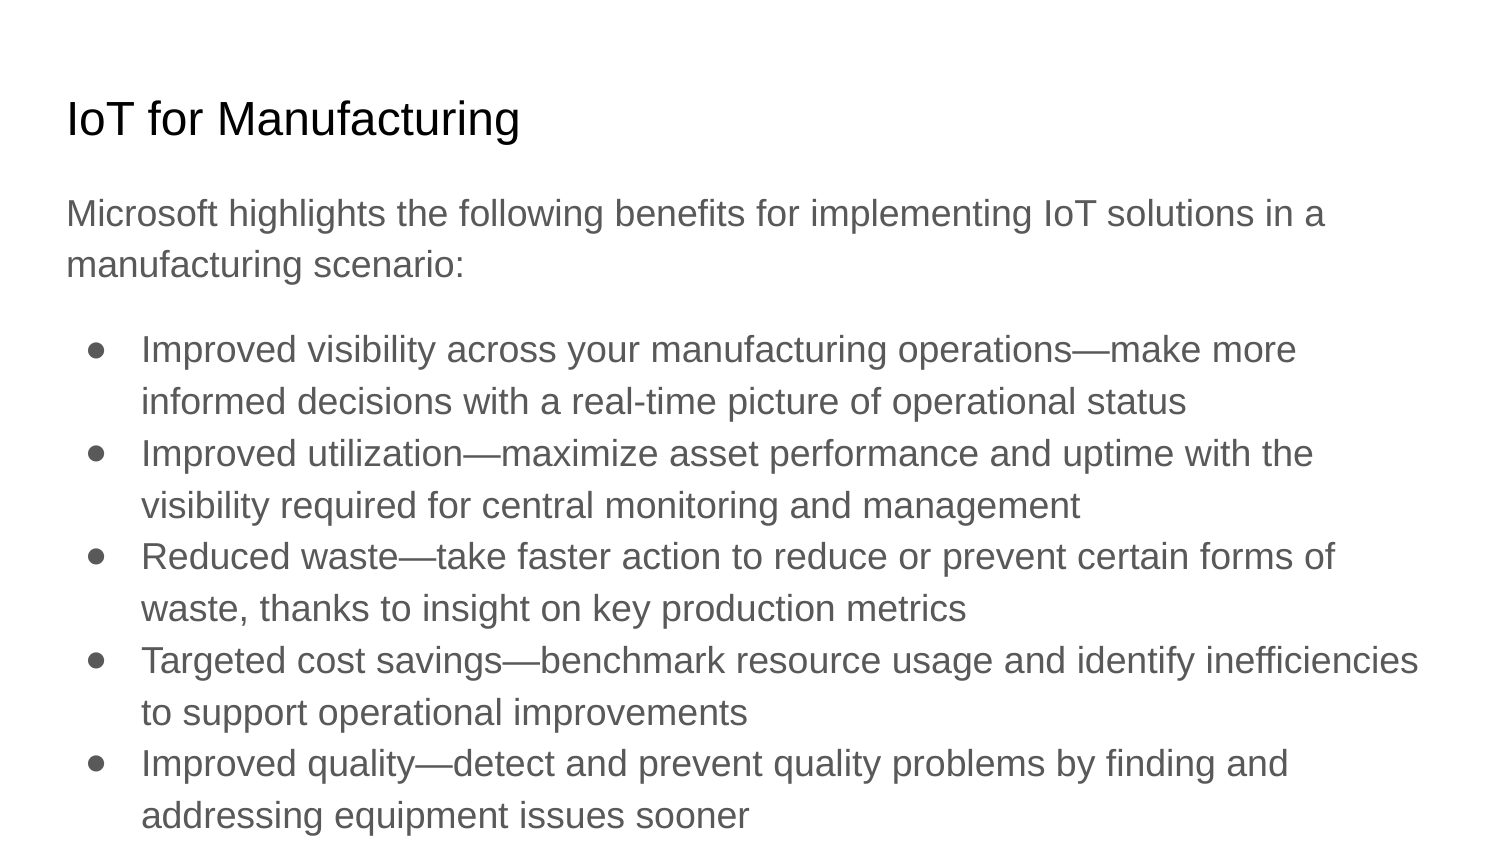

# IoT for Manufacturing
Microsoft highlights the following benefits for implementing IoT solutions in a manufacturing scenario:
Improved visibility across your manufacturing operations—make more informed decisions with a real-time picture of operational status
Improved utilization—maximize asset performance and uptime with the visibility required for central monitoring and management
Reduced waste—take faster action to reduce or prevent certain forms of waste, thanks to insight on key production metrics
Targeted cost savings—benchmark resource usage and identify inefficiencies to support operational improvements
Improved quality—detect and prevent quality problems by finding and addressing equipment issues sooner